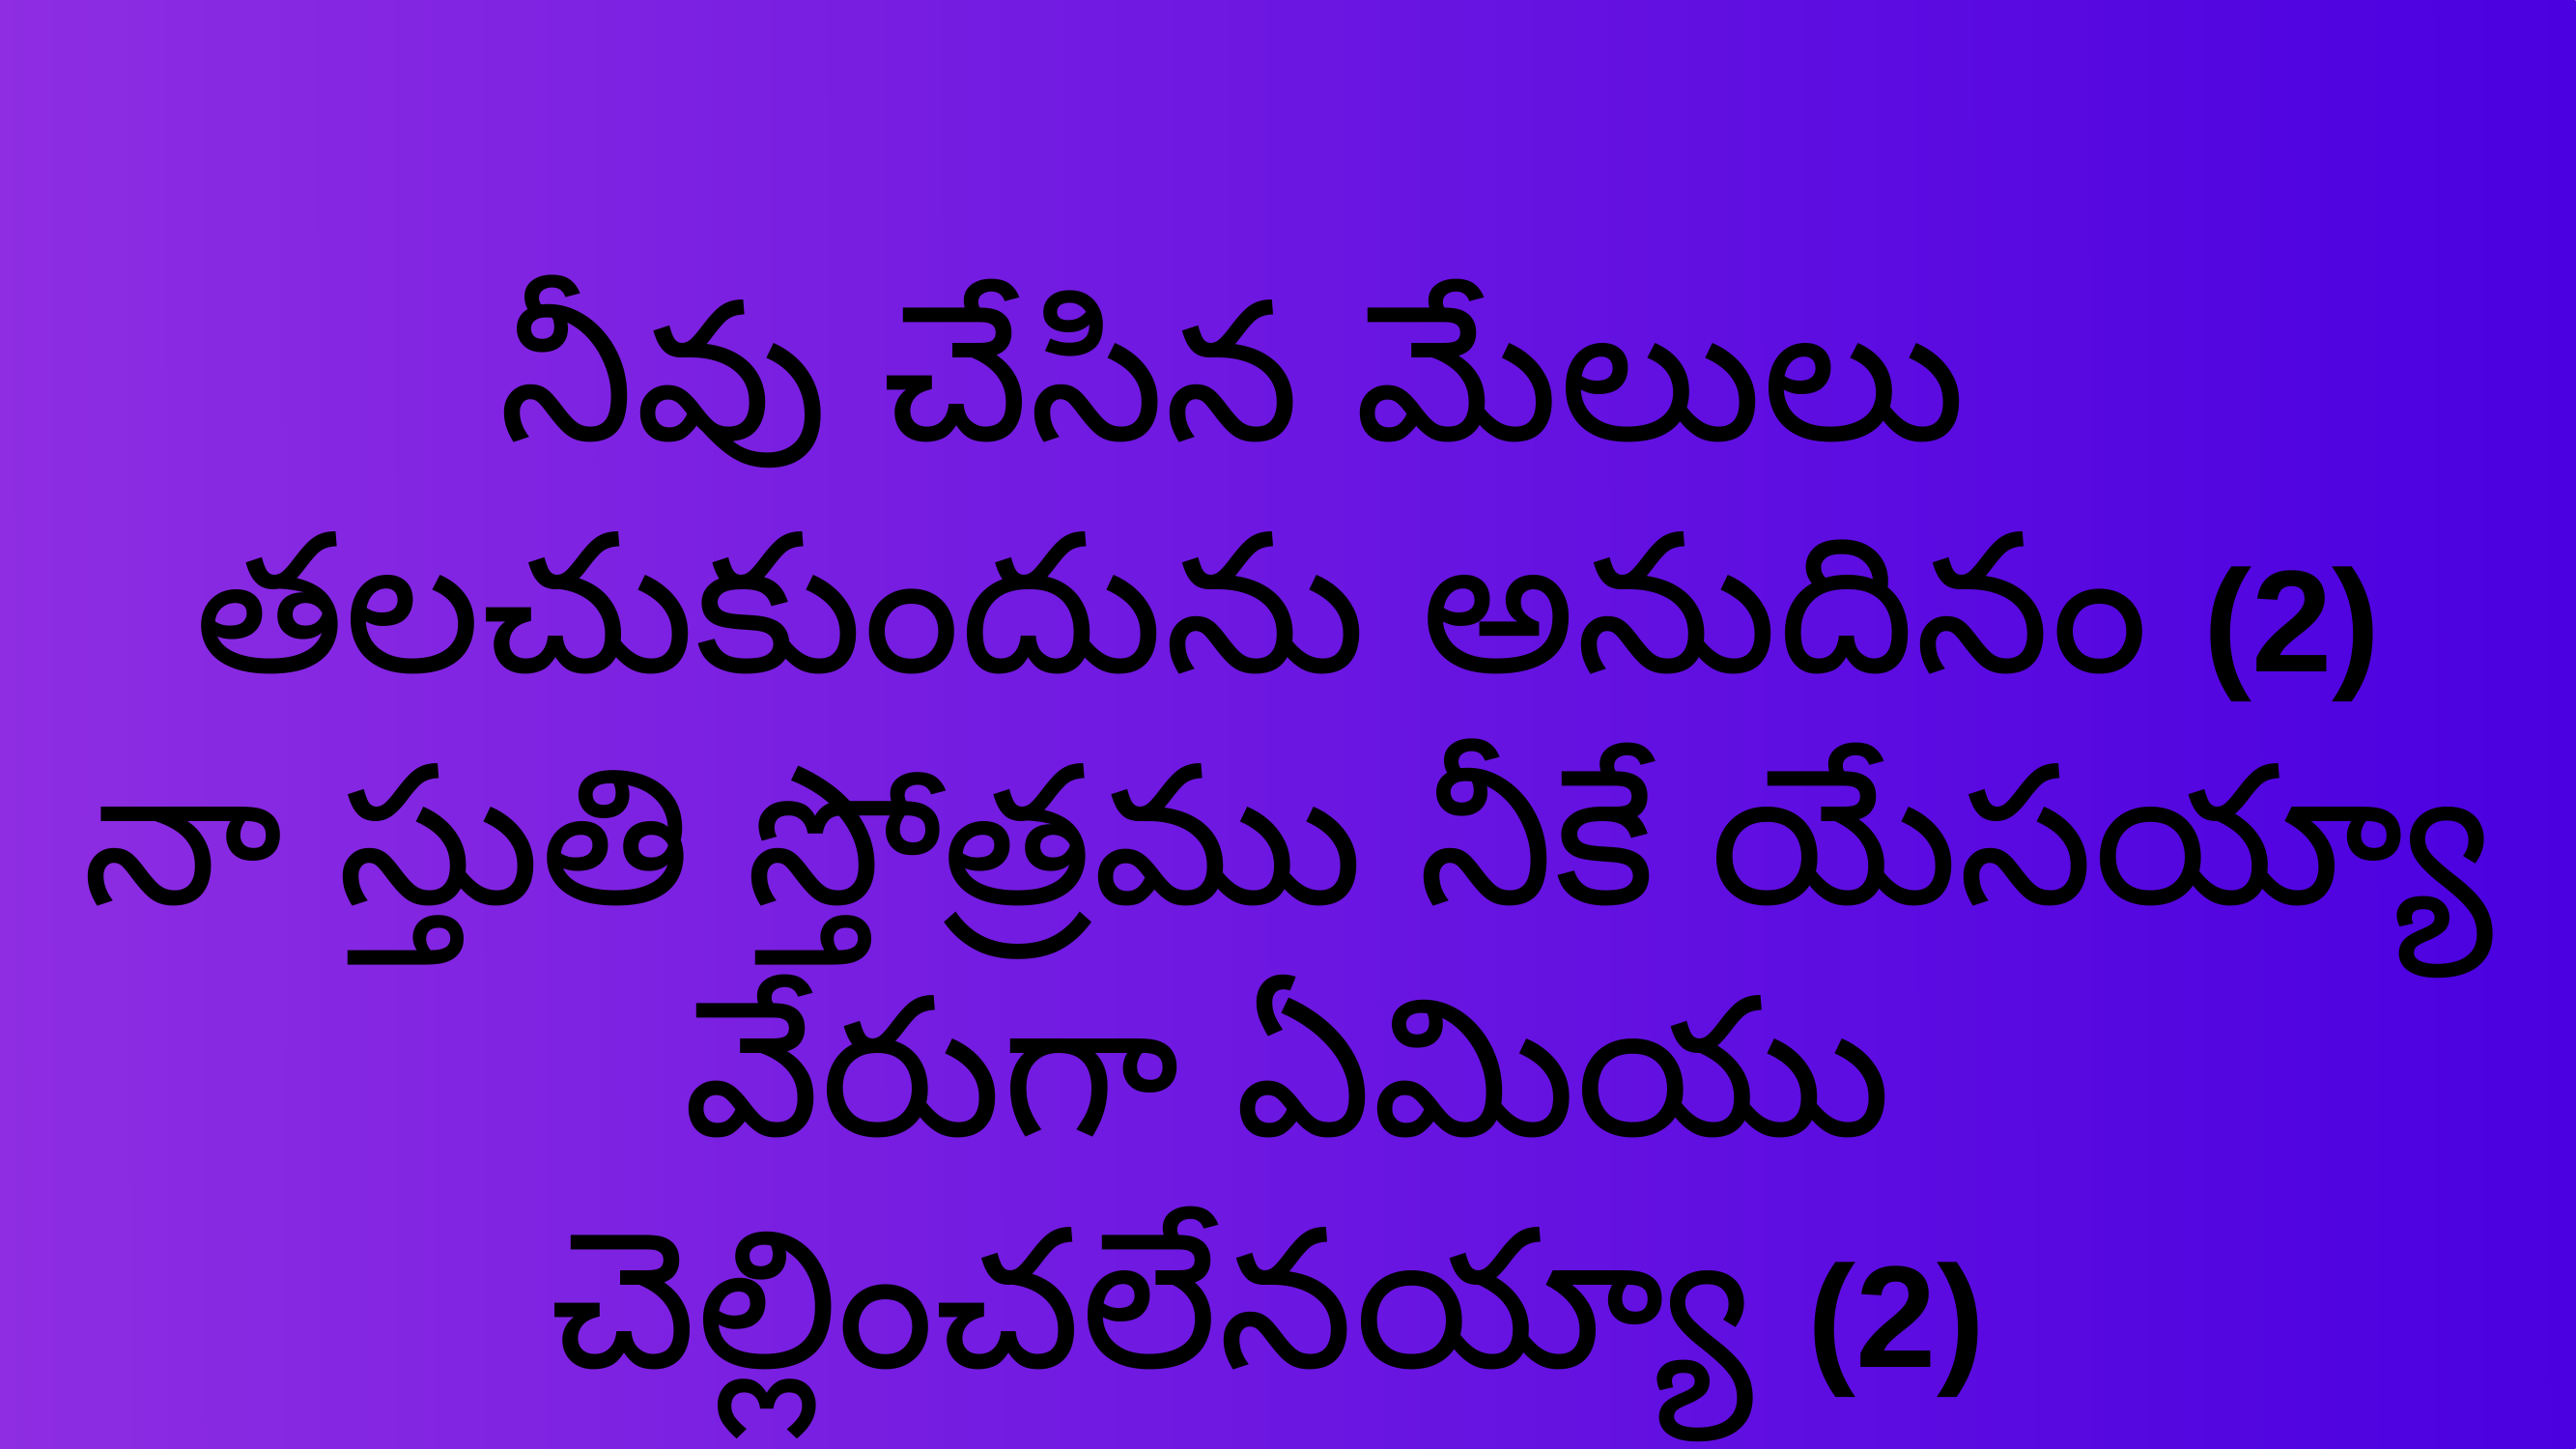

నీవు చేసిన మేలులు
తలచుకుందును అనుదినం (2)
నా స్తుతి స్తోత్రము నీకే యేసయ్యా
వేరుగా ఏమియు చెల్లించలేనయ్యా (2)